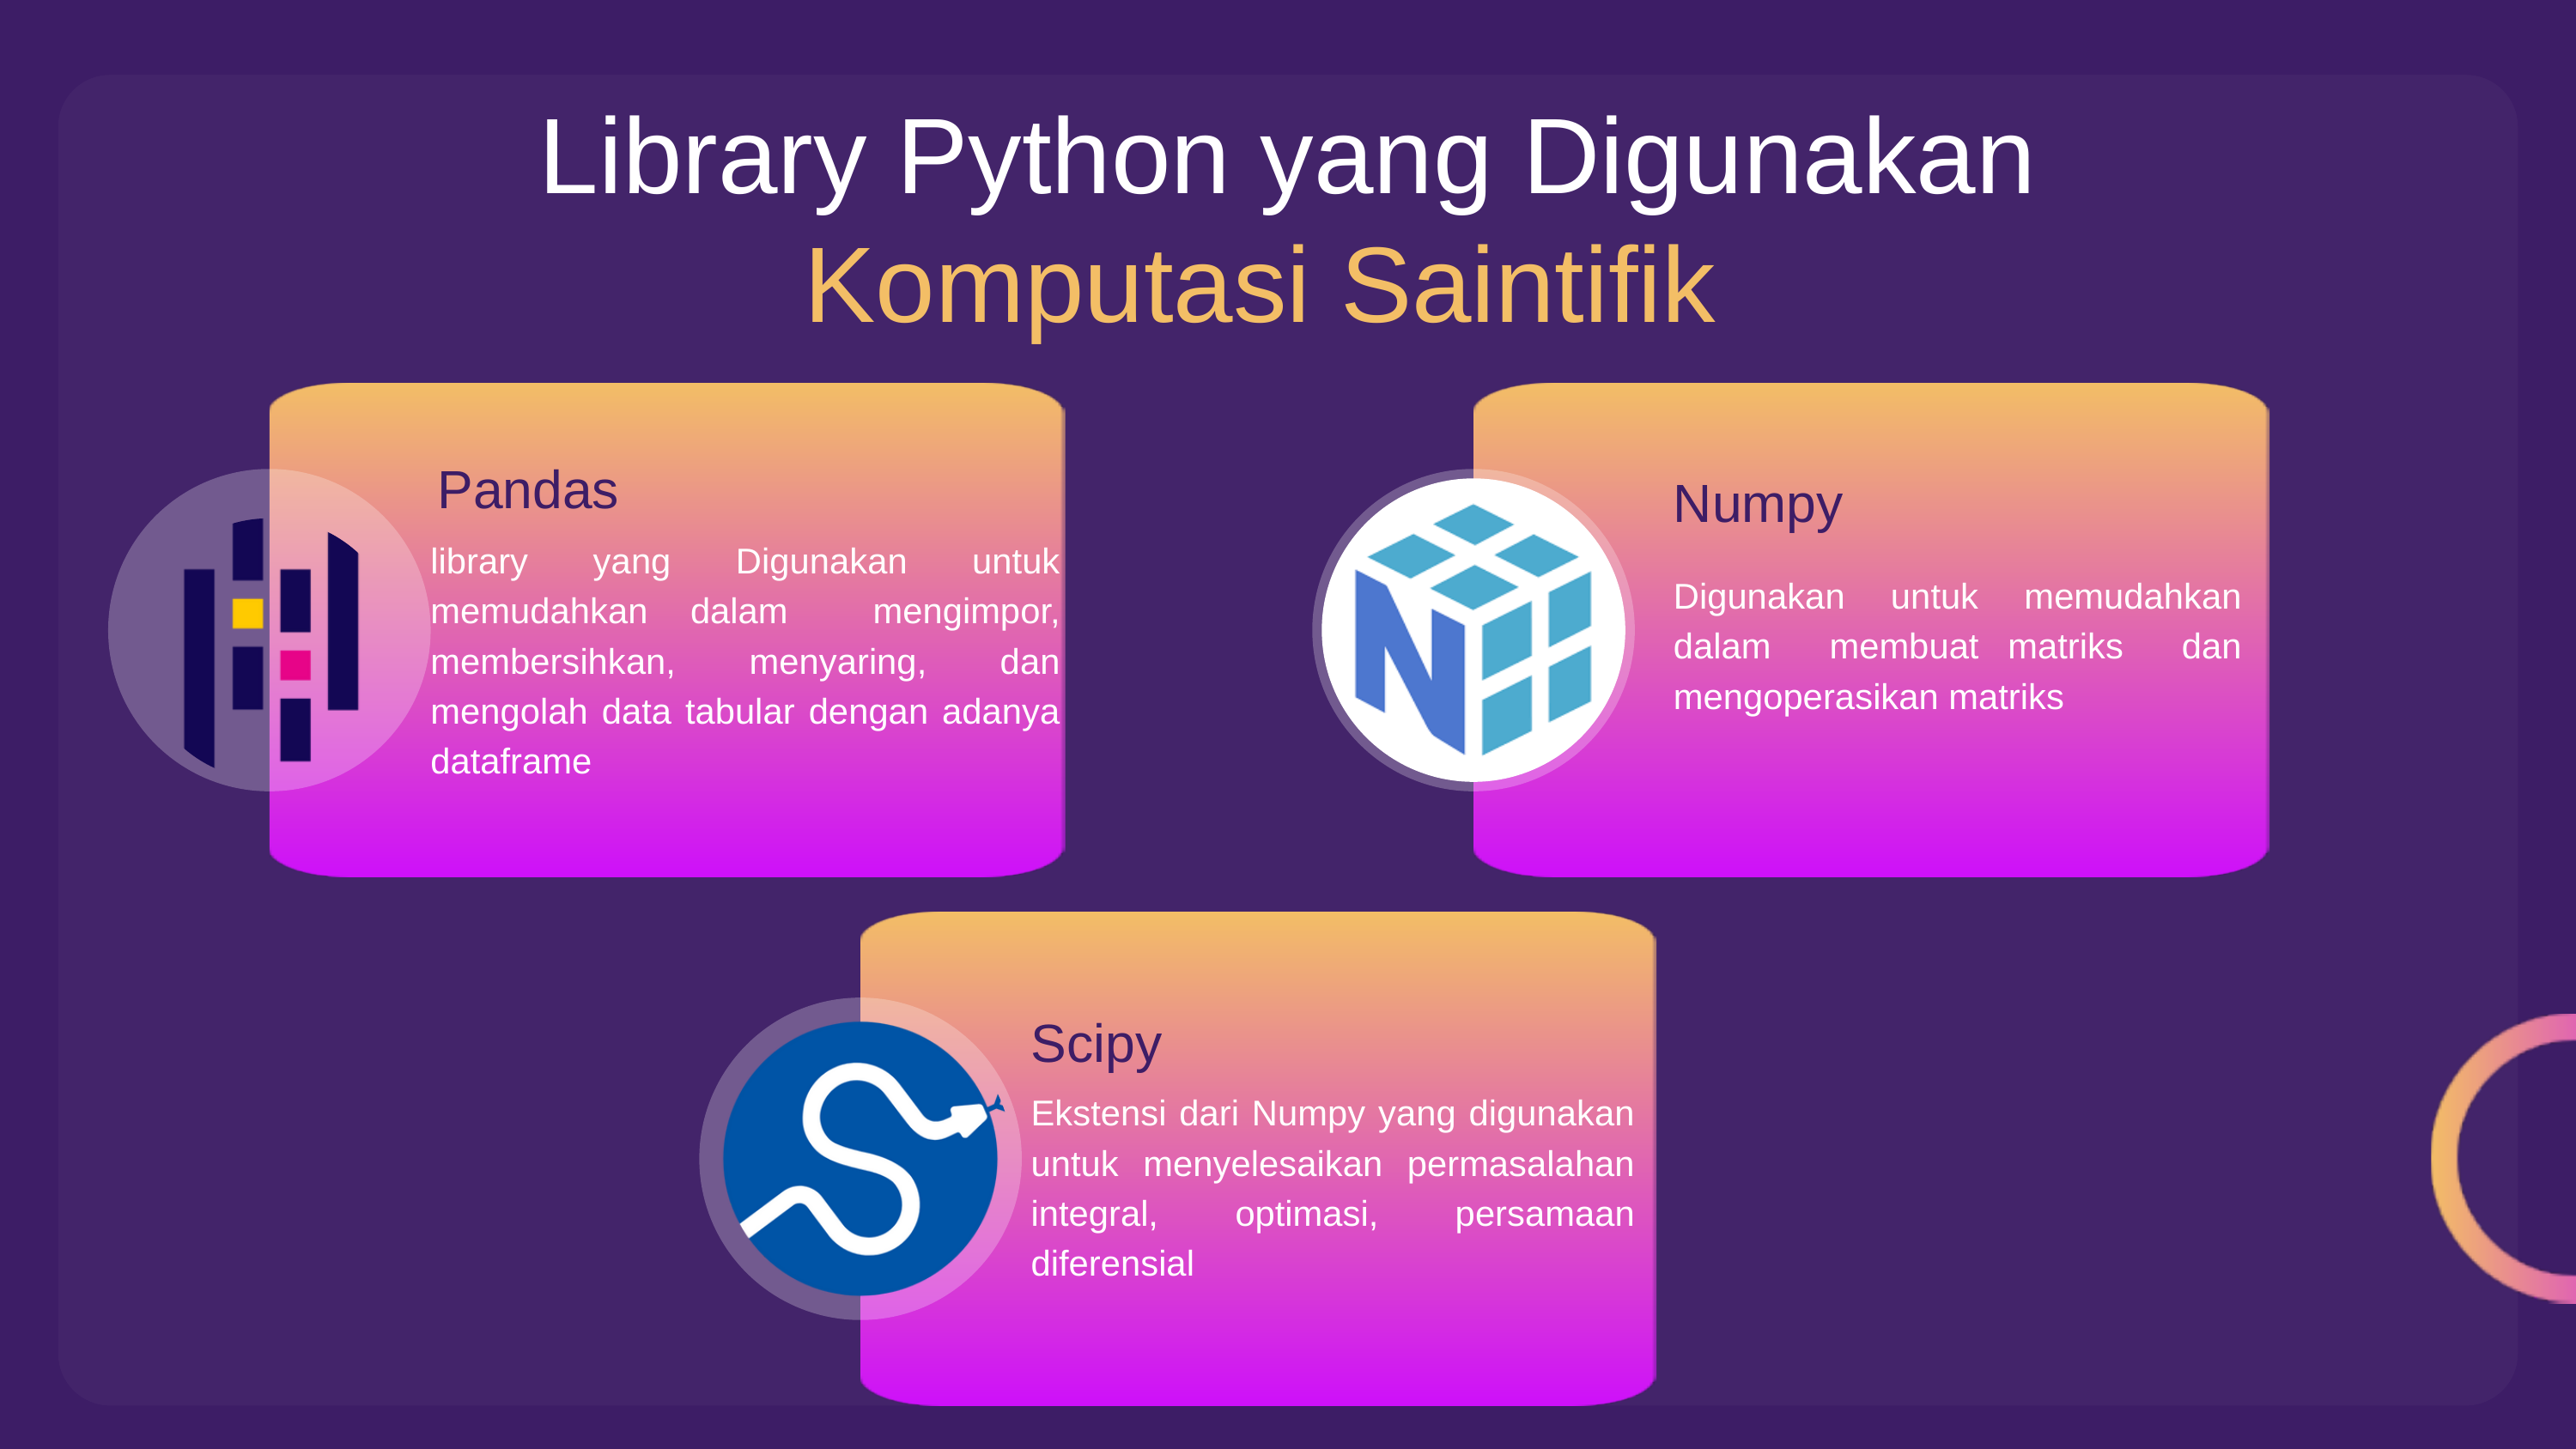

Library Python yang Digunakan

Komputasi Saintifik

Pandas
Numpy

library yang Digunakan untuk memudahkan dalam  mengimpor, membersihkan, menyaring, dan mengolah data tabular dengan adanya dataframe
Digunakan untuk memudahkan dalam  membuat matriks  dan mengoperasikan matriks

Scipy

Ekstensi dari Numpy yang digunakan untuk menyelesaikan permasalahan integral, optimasi, persamaan diferensial